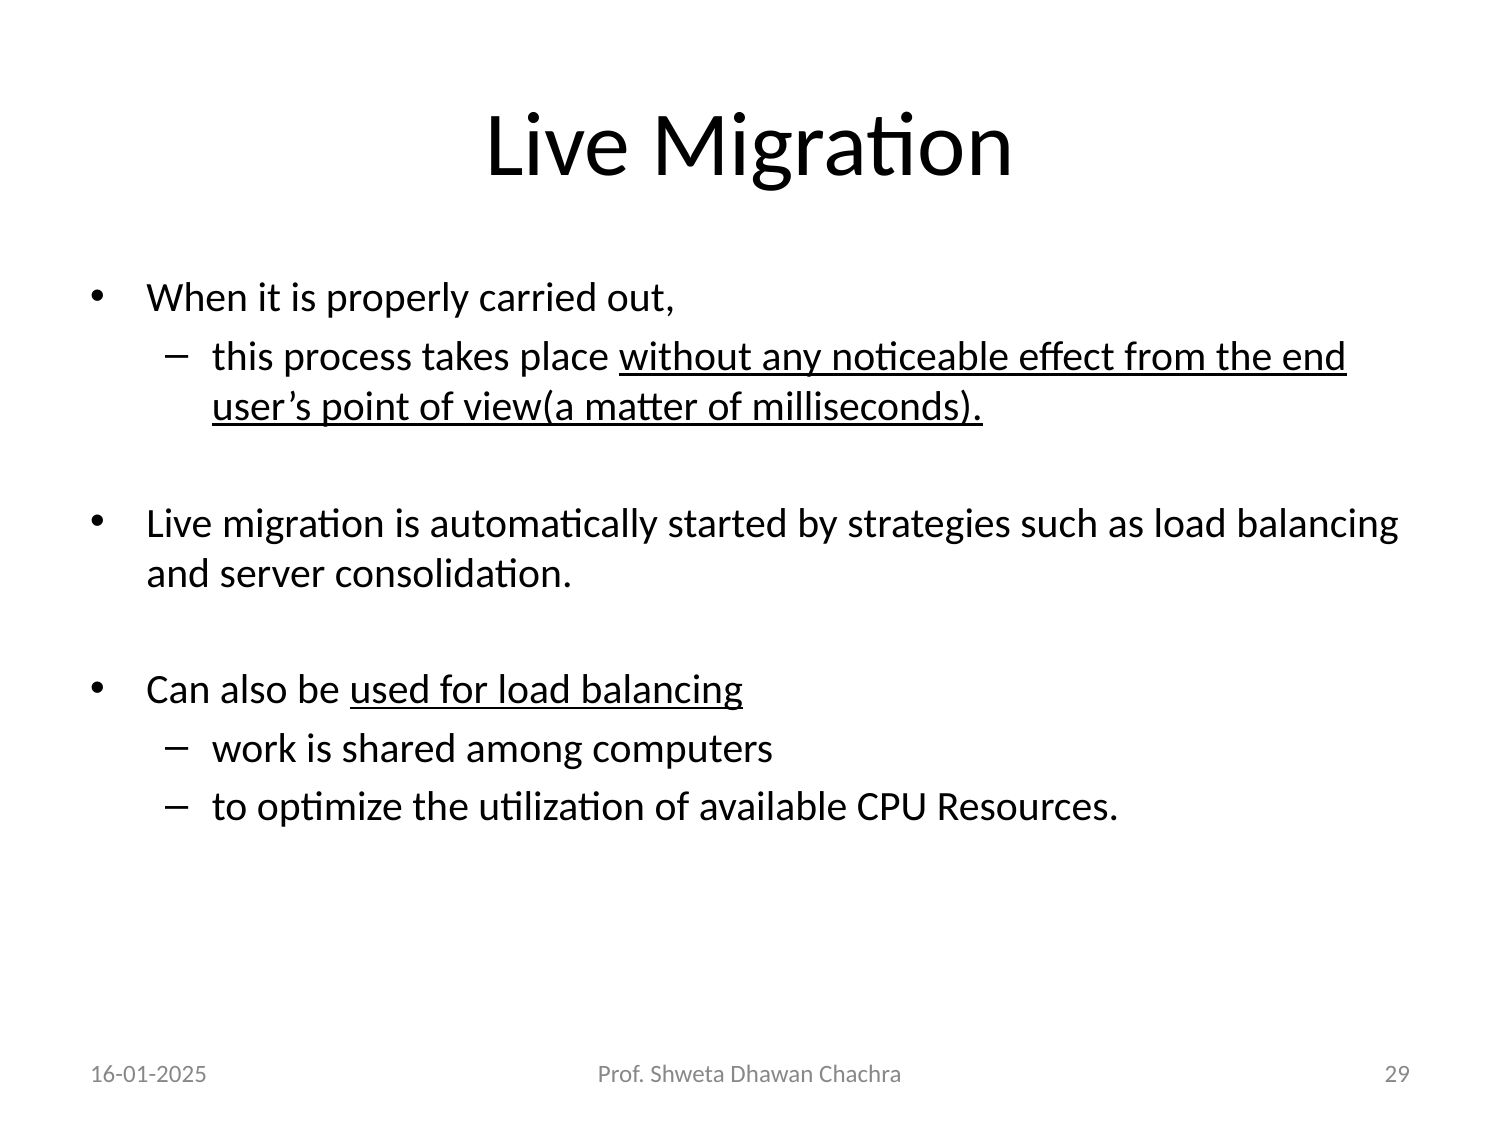

# Live Migration
When it is properly carried out,
this process takes place without any noticeable effect from the end user’s point of view(a matter of milliseconds).

Live migration is automatically started by strategies such as load balancing and server consolidation.

Can also be used for load balancing
work is shared among computers
to optimize the utilization of available CPU Resources.
16-01-2025
Prof. Shweta Dhawan Chachra
29